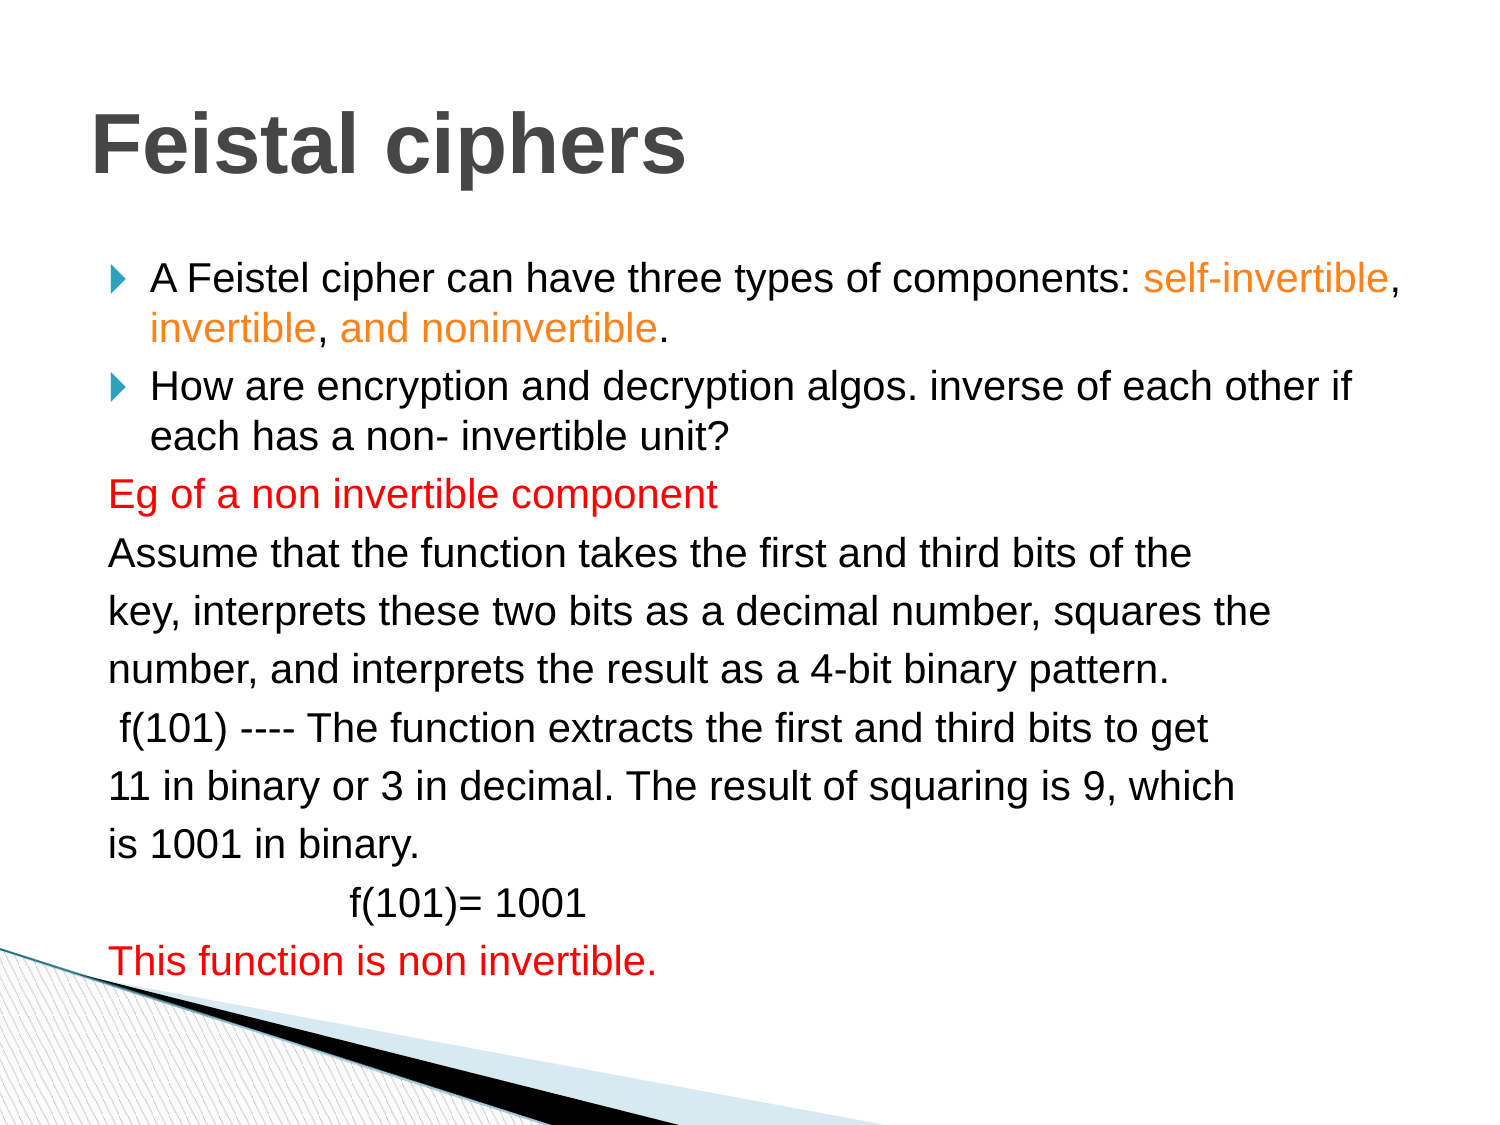

Feistal ciphers
A Feistel cipher can have three types of components: self-invertible, invertible, and noninvertible.
How are encryption and decryption algos. inverse of each other if each has a non- invertible unit?
Eg of a non invertible component
Assume that the function takes the first and third bits of the
key, interprets these two bits as a decimal number, squares the
number, and interprets the result as a 4-bit binary pattern.
 f(101) ---- The function extracts the first and third bits to get
11 in binary or 3 in decimal. The result of squaring is 9, which
is 1001 in binary.
                     f(101)= 1001
This function is non invertible.